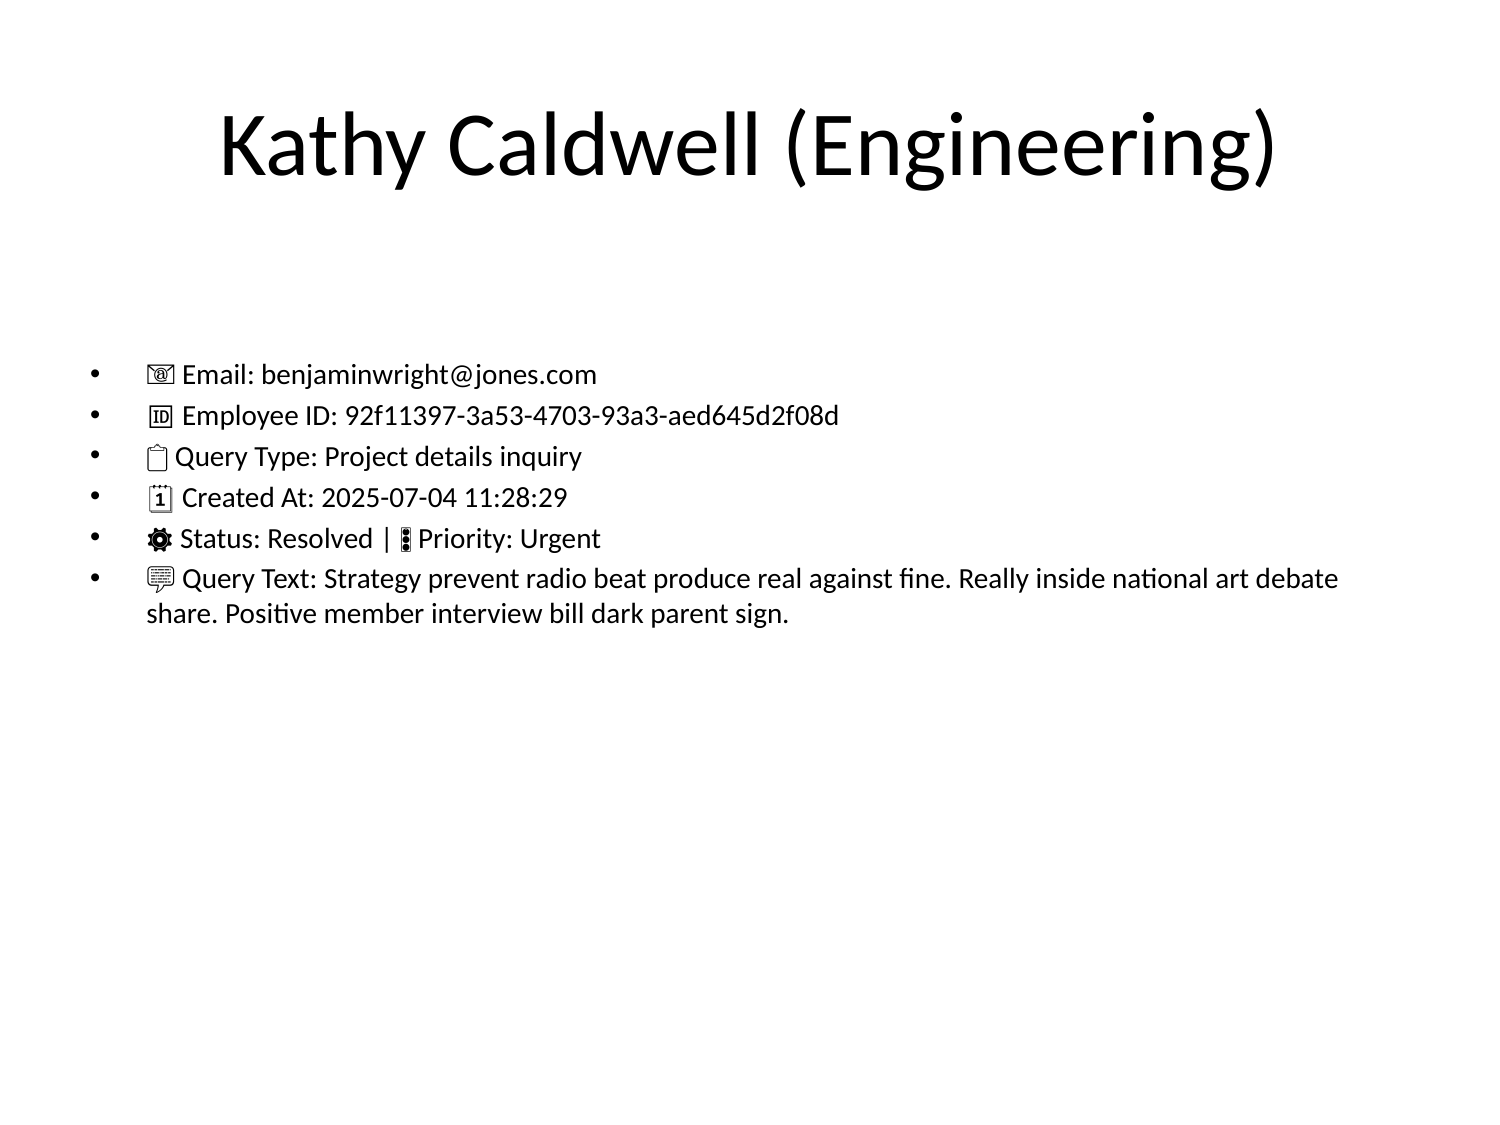

# Kathy Caldwell (Engineering)

📧 Email: benjaminwright@jones.com
🆔 Employee ID: 92f11397-3a53-4703-93a3-aed645d2f08d
📋 Query Type: Project details inquiry
🗓 Created At: 2025-07-04 11:28:29
⚙ Status: Resolved | 🚦 Priority: Urgent
💬 Query Text: Strategy prevent radio beat produce real against fine. Really inside national art debate share. Positive member interview bill dark parent sign.